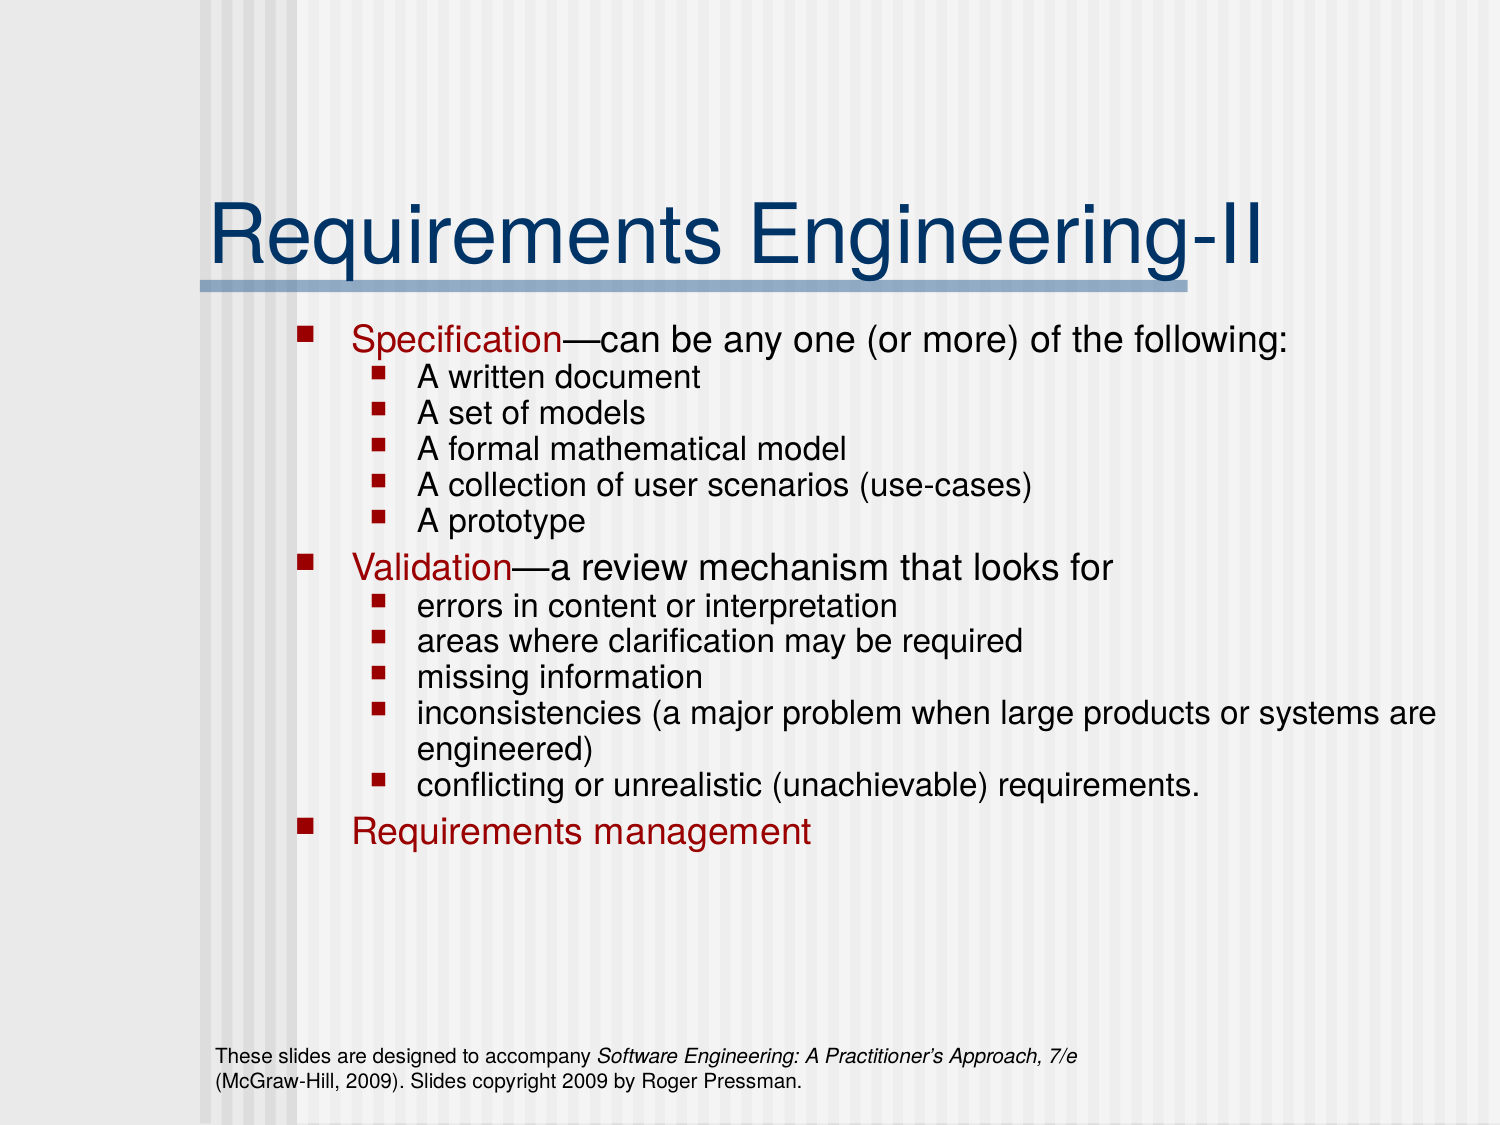

Requirements Engineering-II
Specification—can be any one (or more) of the following:
A written document
A set of models
A formal mathematical model
A collection of user scenarios (use-cases)
A prototype
Validation—a review mechanism that looks for
errors in content or interpretation
areas where clarification may be required
missing information
inconsistencies (a major problem when large products or systems are engineered)
conflicting or unrealistic (unachievable) requirements.
Requirements management
These slides are designed to accompany Software Engineering: A Practitioner’s Approach, 7/e (McGraw-Hill, 2009). Slides copyright 2009 by Roger Pressman.
5